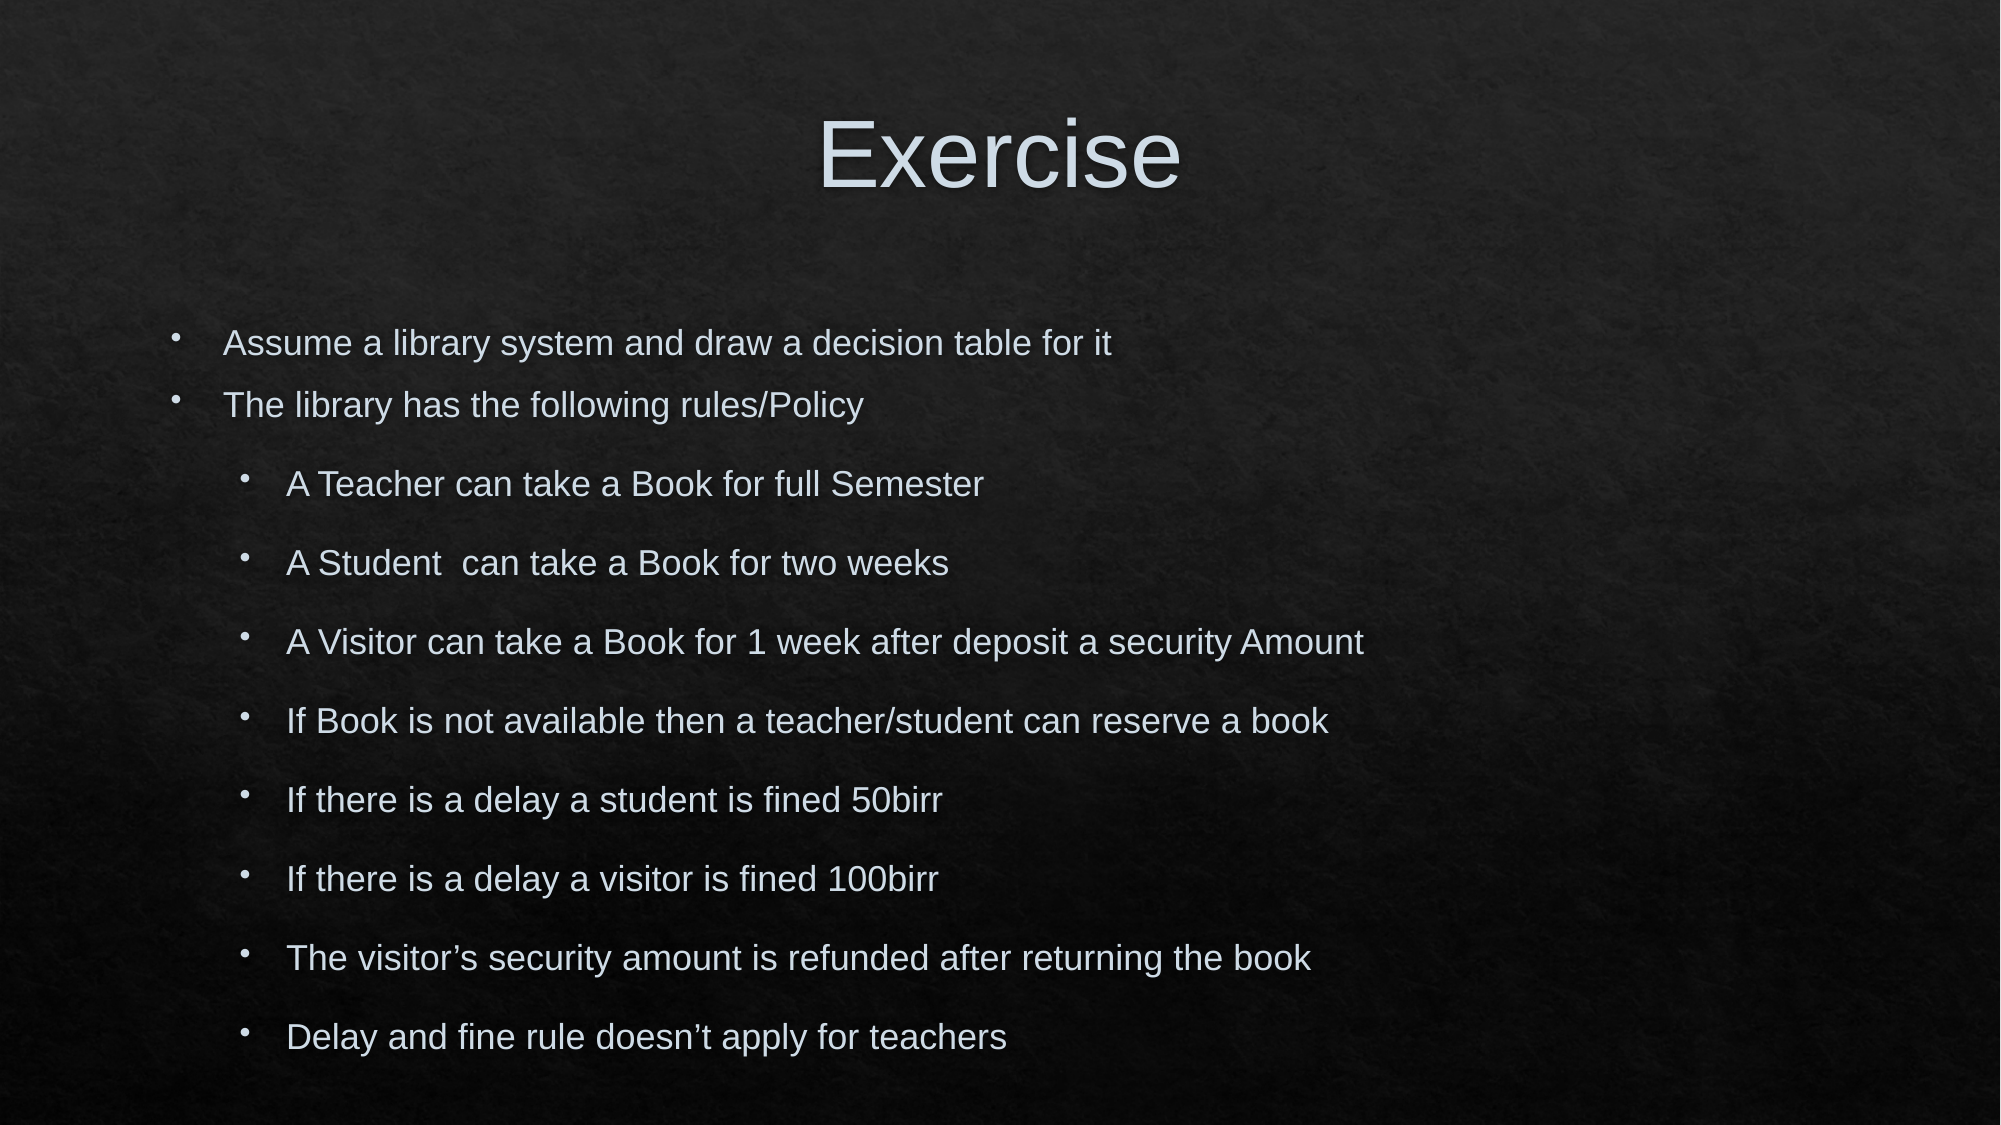

# Exercise
Assume a library system and draw a decision table for it
The library has the following rules/Policy
A Teacher can take a Book for full Semester
A Student  can take a Book for two weeks
A Visitor can take a Book for 1 week after deposit a security Amount
If Book is not available then a teacher/student can reserve a book
If there is a delay a student is fined 50birr
If there is a delay a visitor is fined 100birr
The visitor’s security amount is refunded after returning the book
Delay and fine rule doesn’t apply for teachers